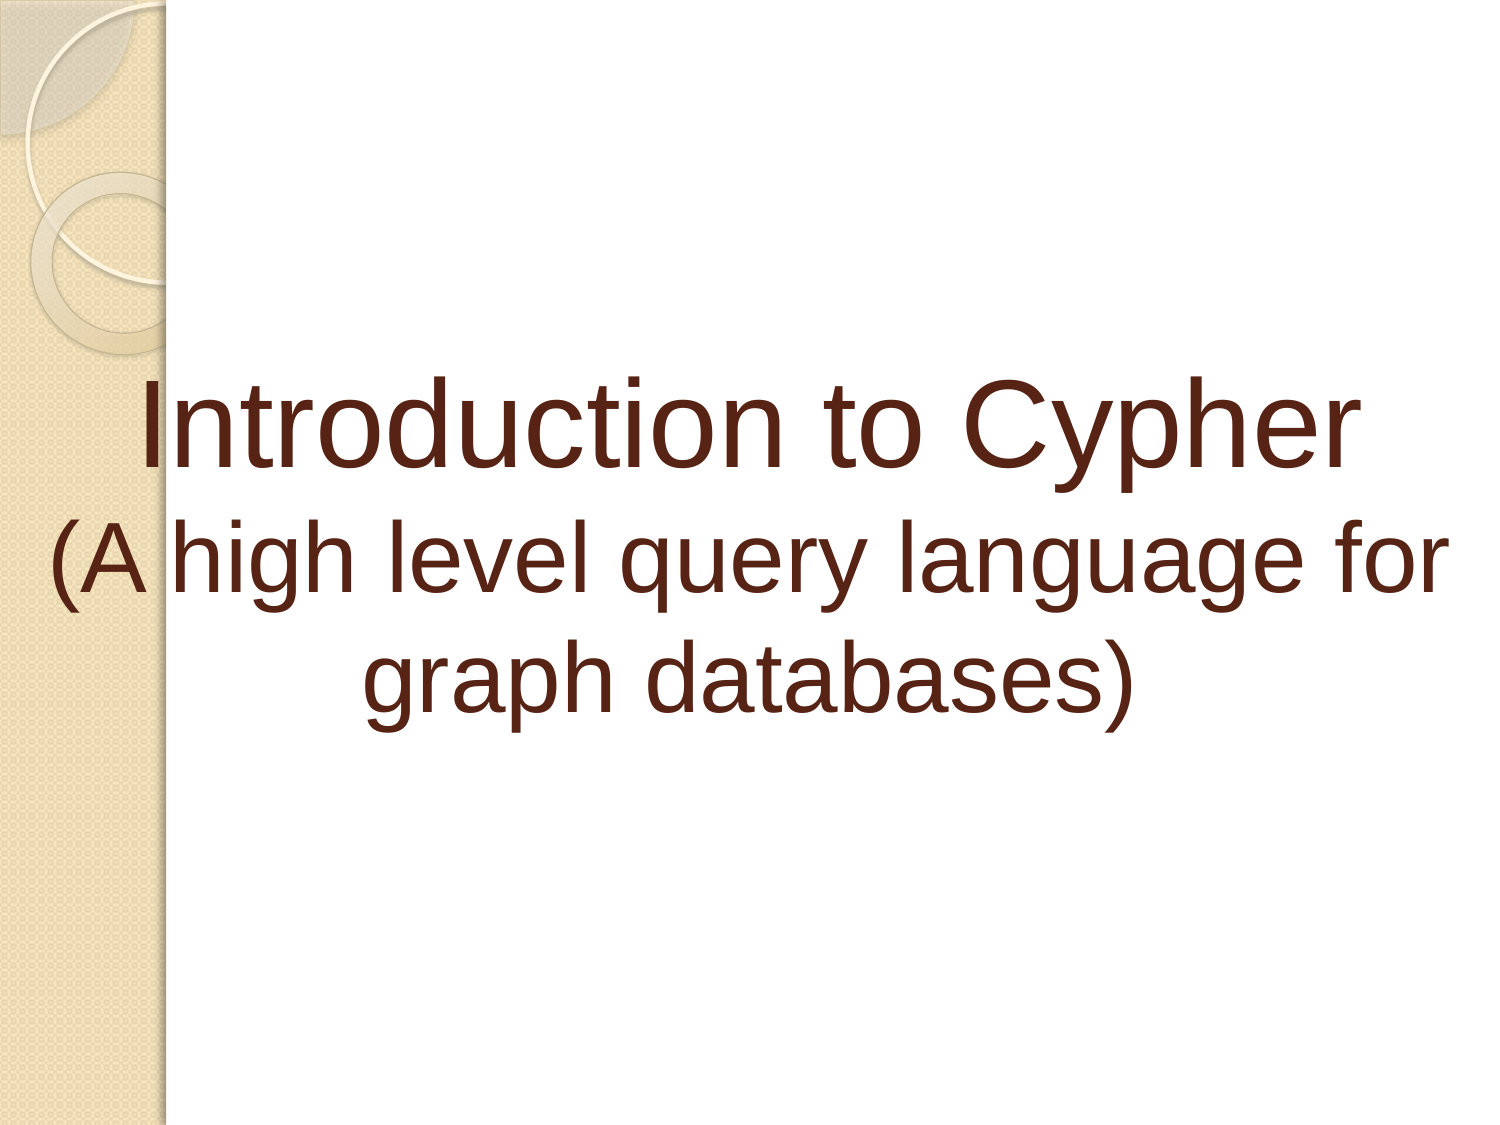

# Introduction to Cypher (A high level query language for graph databases)